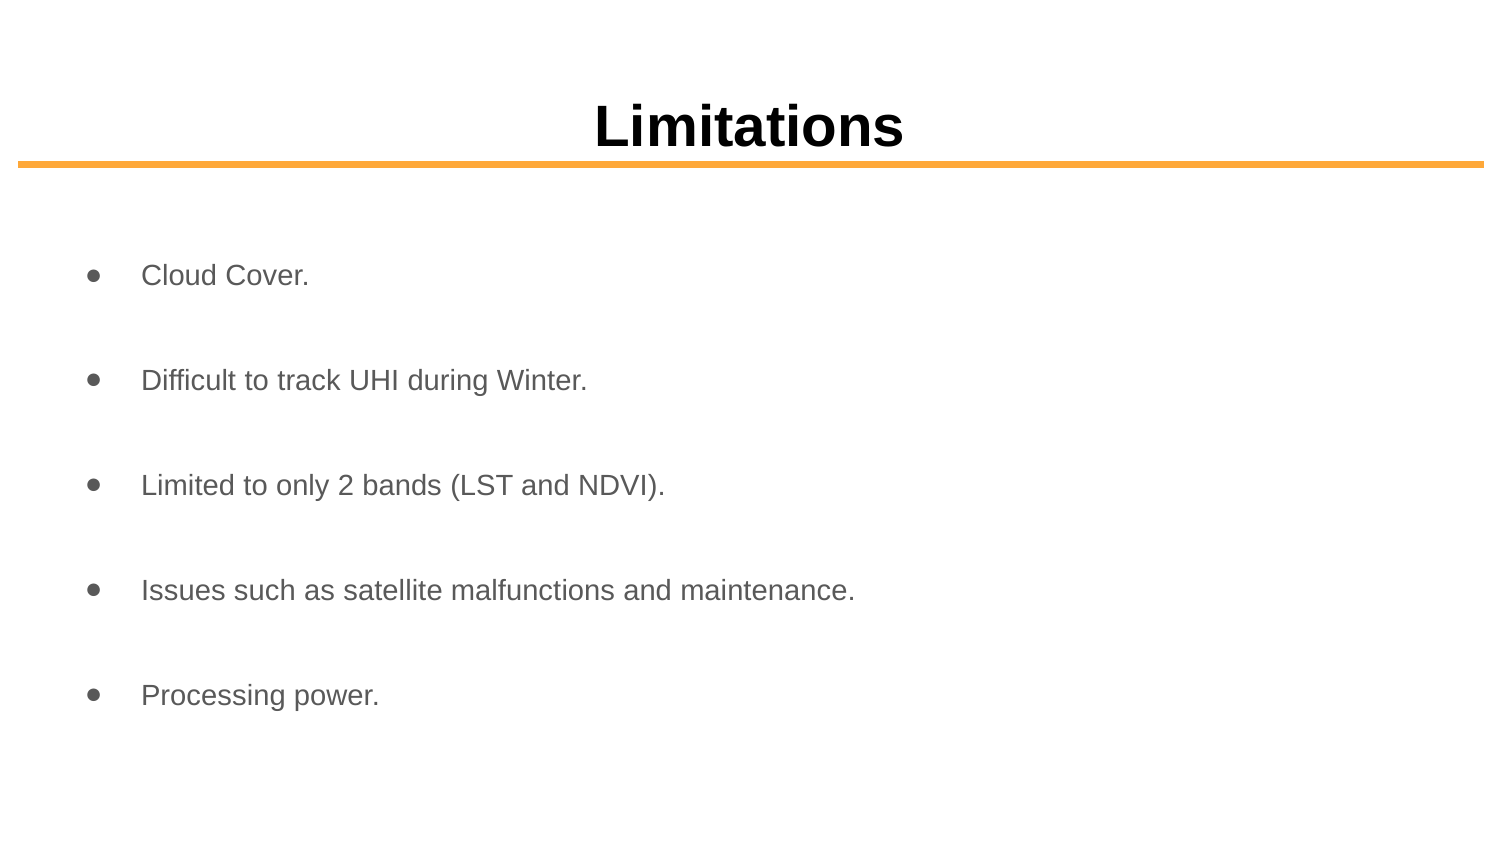

# Limitations

Cloud Cover.

Difficult to track UHI during Winter.

Limited to only 2 bands (LST and NDVI).

Issues such as satellite malfunctions and maintenance.

Processing power.